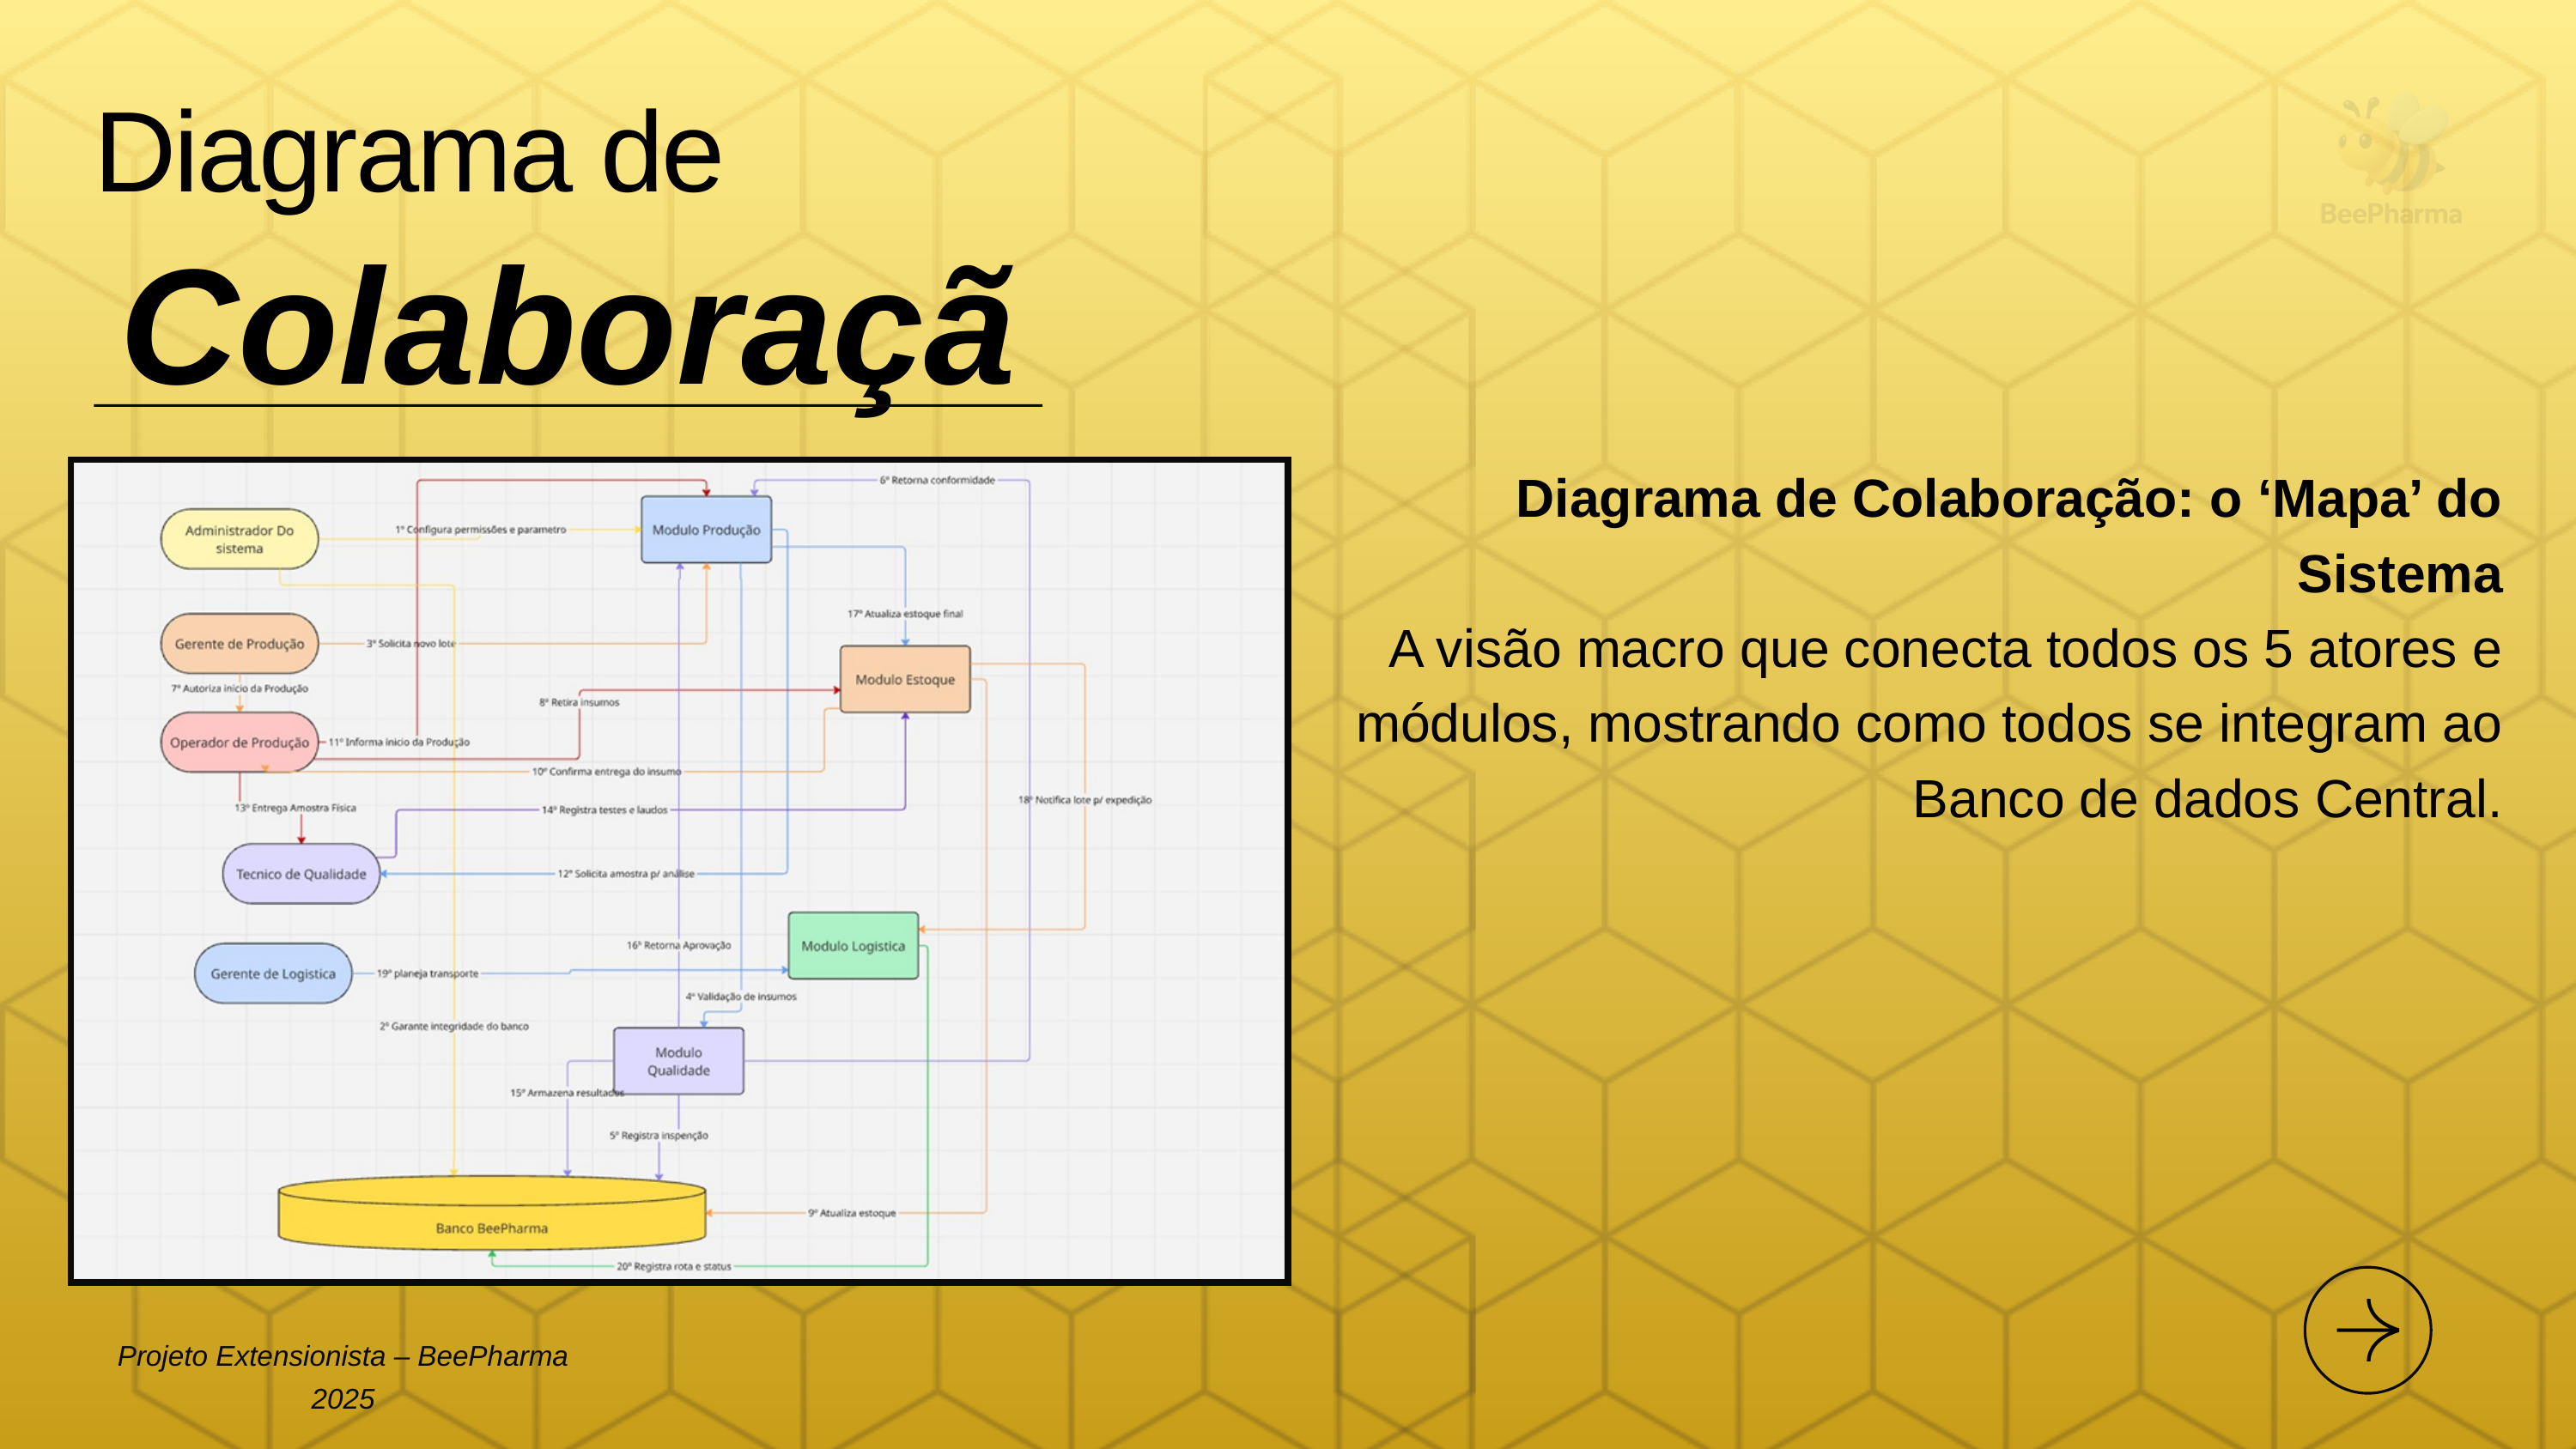

Diagrama de
Colaboração

Diagrama de Colaboração: o ‘Mapa’ do Sistema
A visão macro que conecta todos os 5 atores e módulos, mostrando como todos se integram ao Banco de dados Central.

Projeto Extensionista – BeePharma 2025